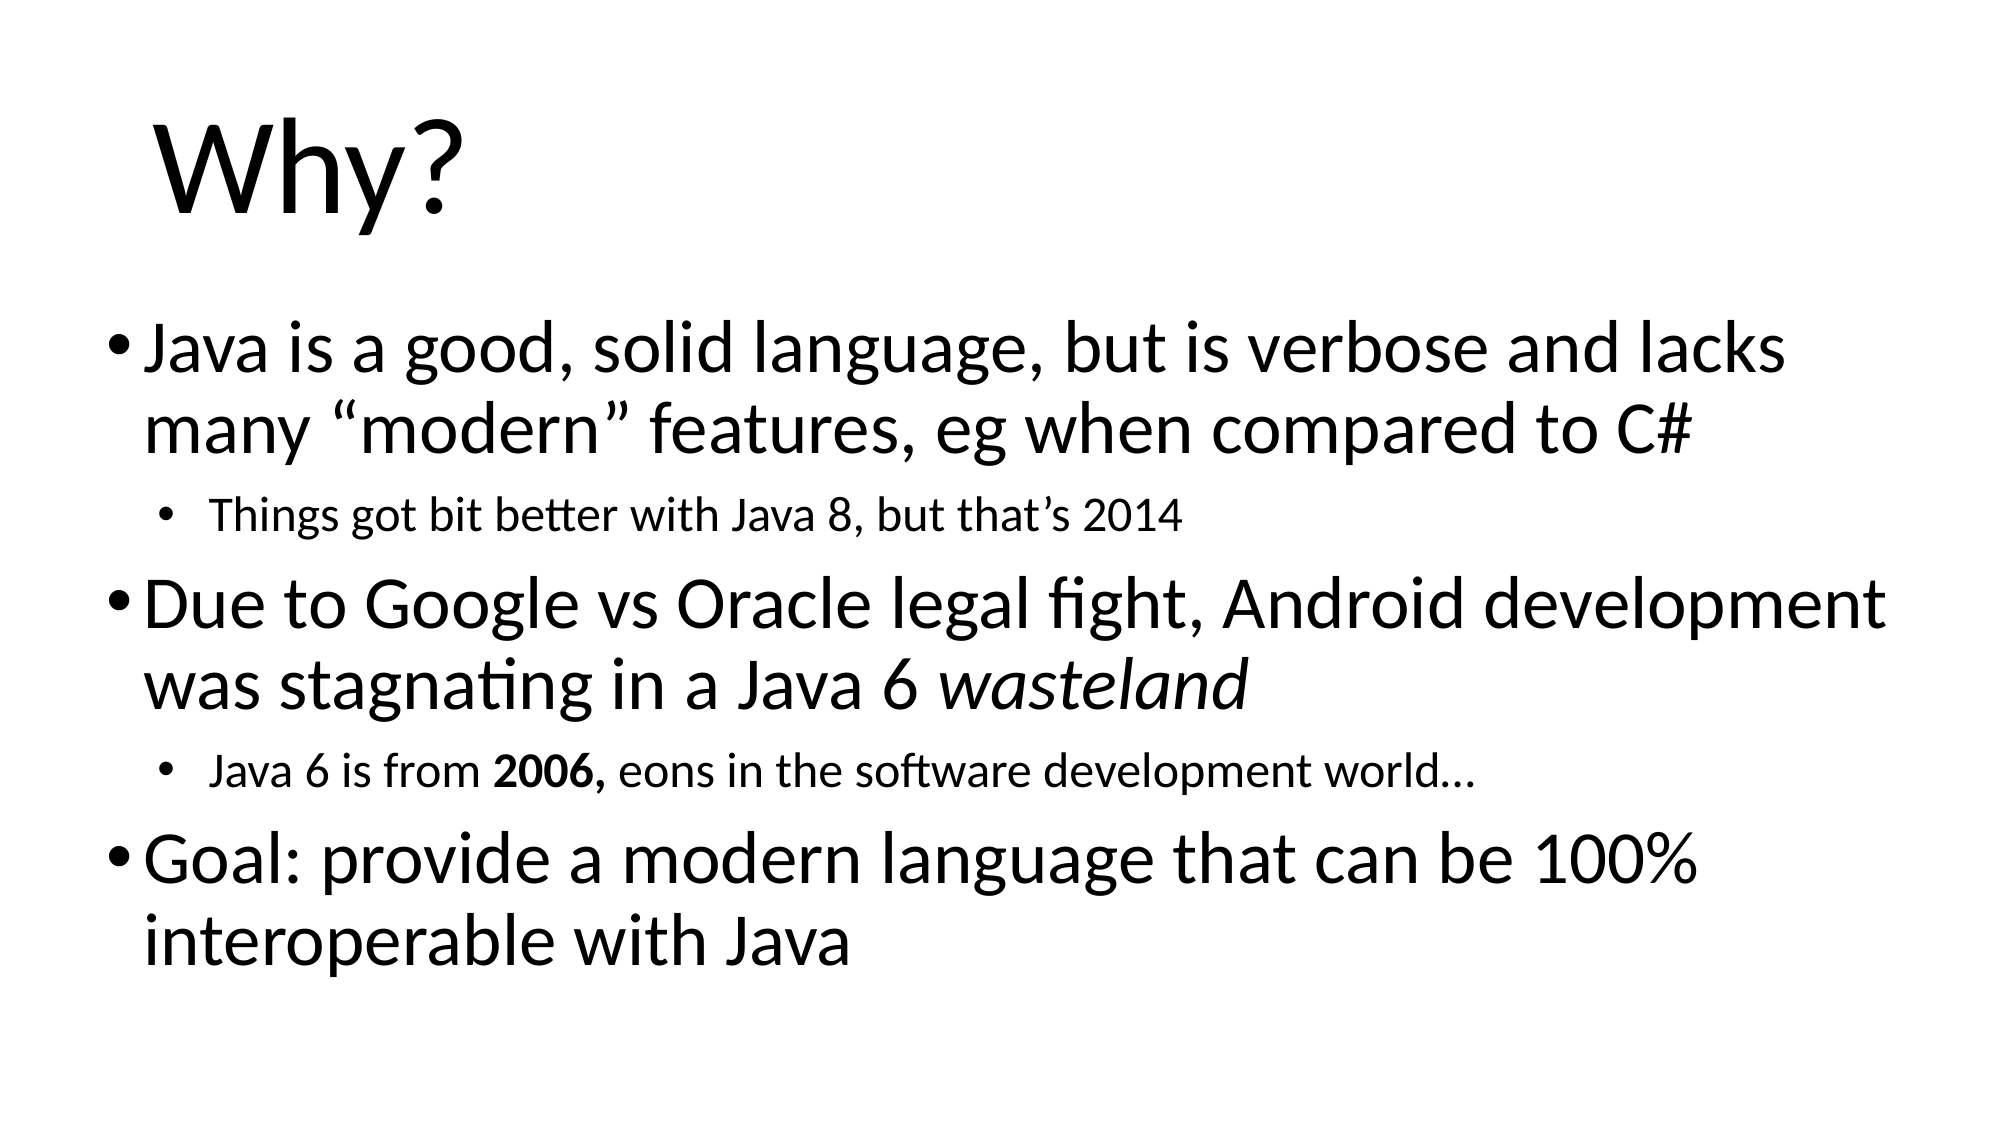

# Why?
Java is a good, solid language, but is verbose and lacks many “modern” features, eg when compared to C#
Things got bit better with Java 8, but that’s 2014
Due to Google vs Oracle legal fight, Android development was stagnating in a Java 6 wasteland
Java 6 is from 2006, eons in the software development world…
Goal: provide a modern language that can be 100% interoperable with Java